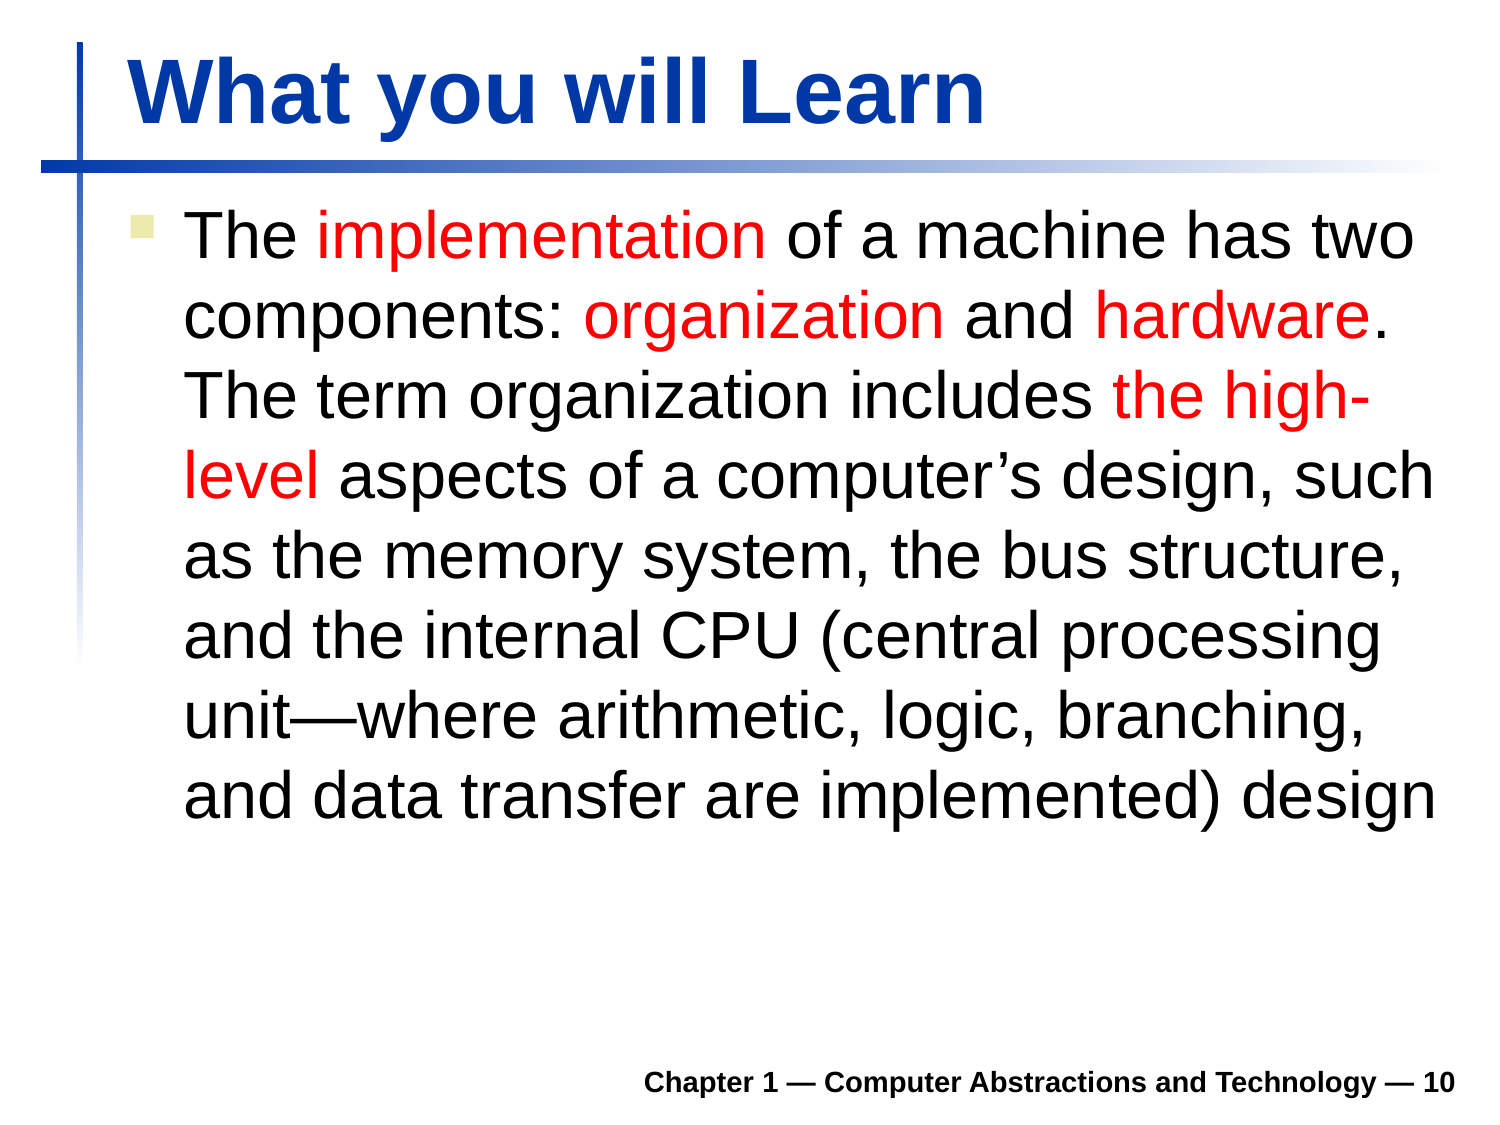

# What you will Learn
The implementation of a machine has two components: organization and hardware. The term organization includes the high-level aspects of a computer’s design, such as the memory system, the bus structure, and the internal CPU (central processing unit—where arithmetic, logic, branching, and data transfer are implemented) design
Chapter 1 — Computer Abstractions and Technology — 10